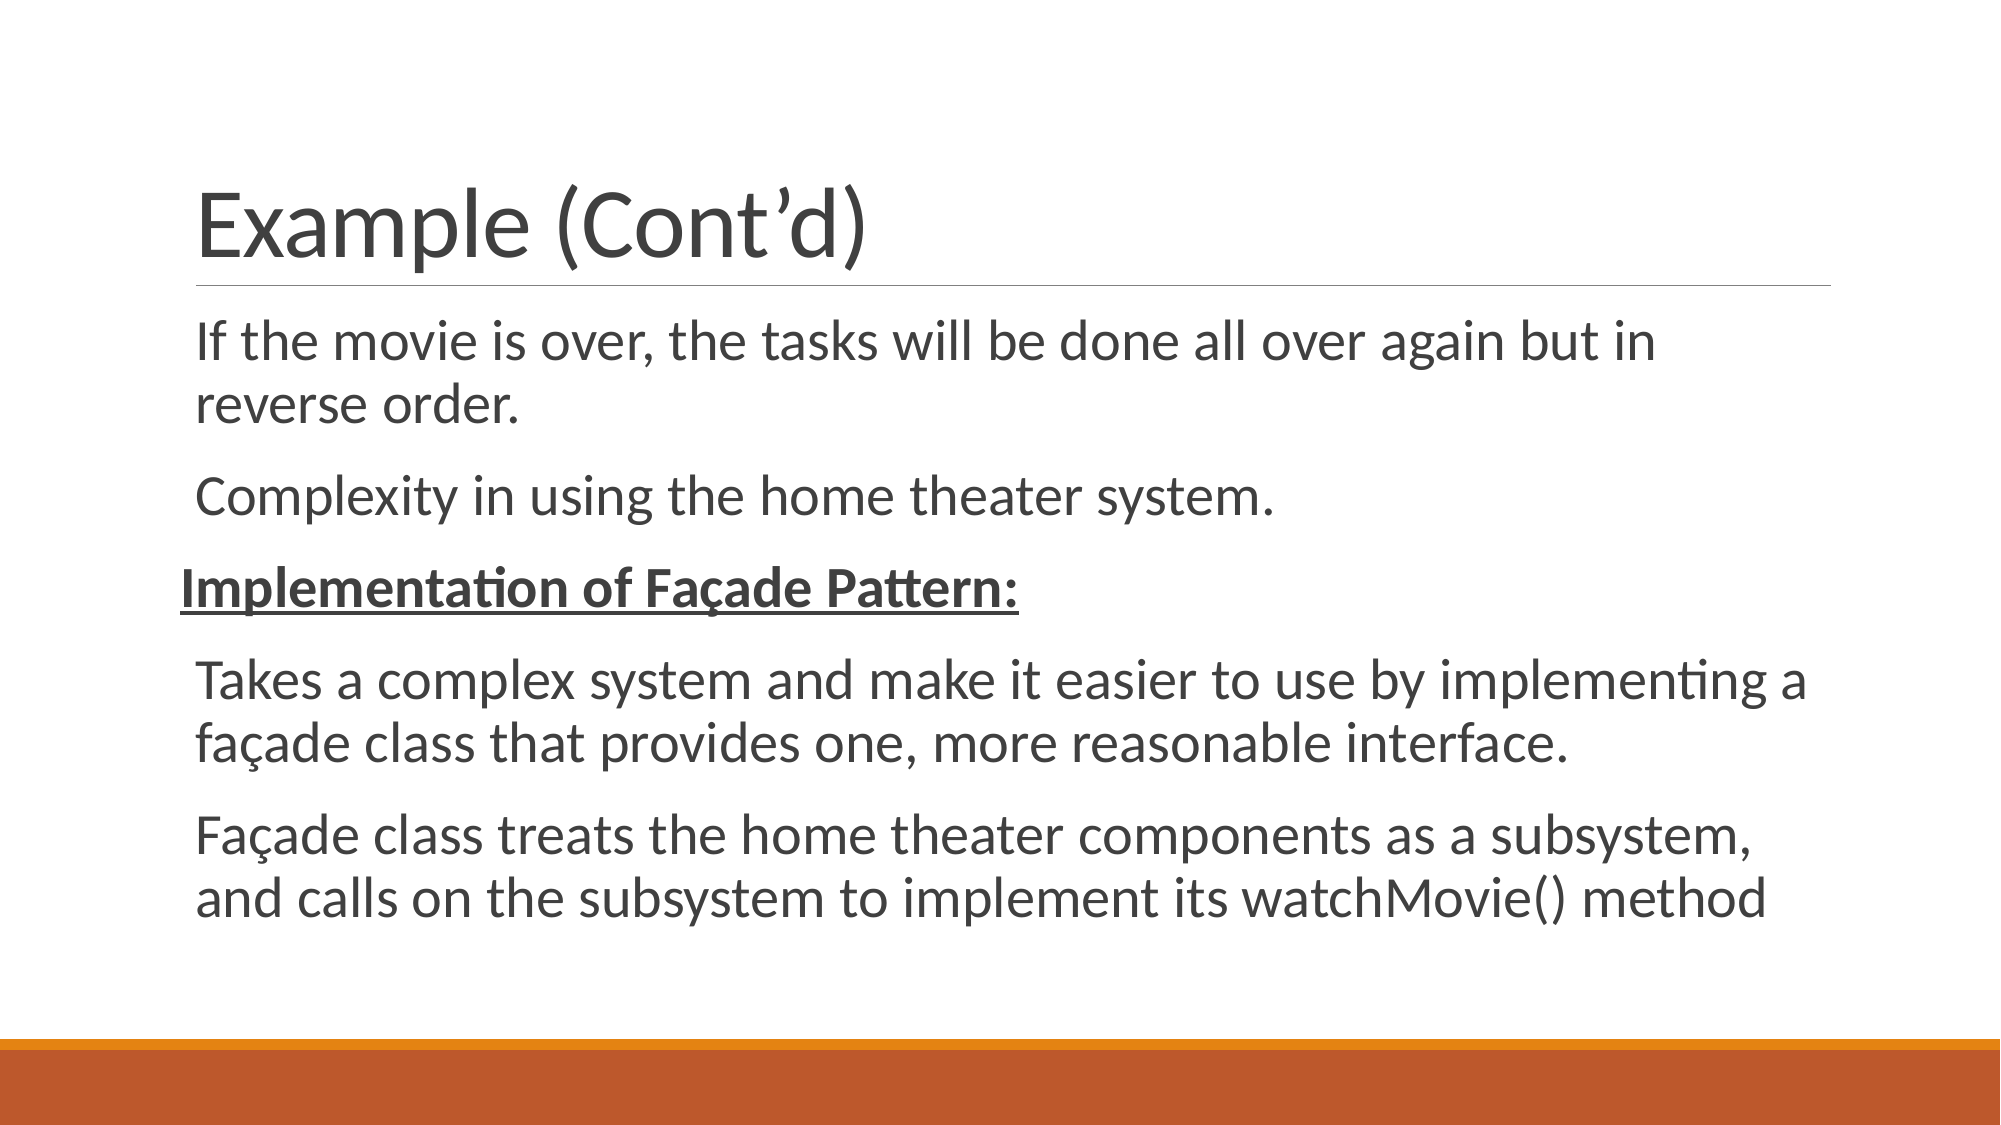

# Example (Cont’d)
If the movie is over, the tasks will be done all over again but in reverse order.
Complexity in using the home theater system.
Implementation of Façade Pattern:
Takes a complex system and make it easier to use by implementing a façade class that provides one, more reasonable interface.
Façade class treats the home theater components as a subsystem, and calls on the subsystem to implement its watchMovie() method